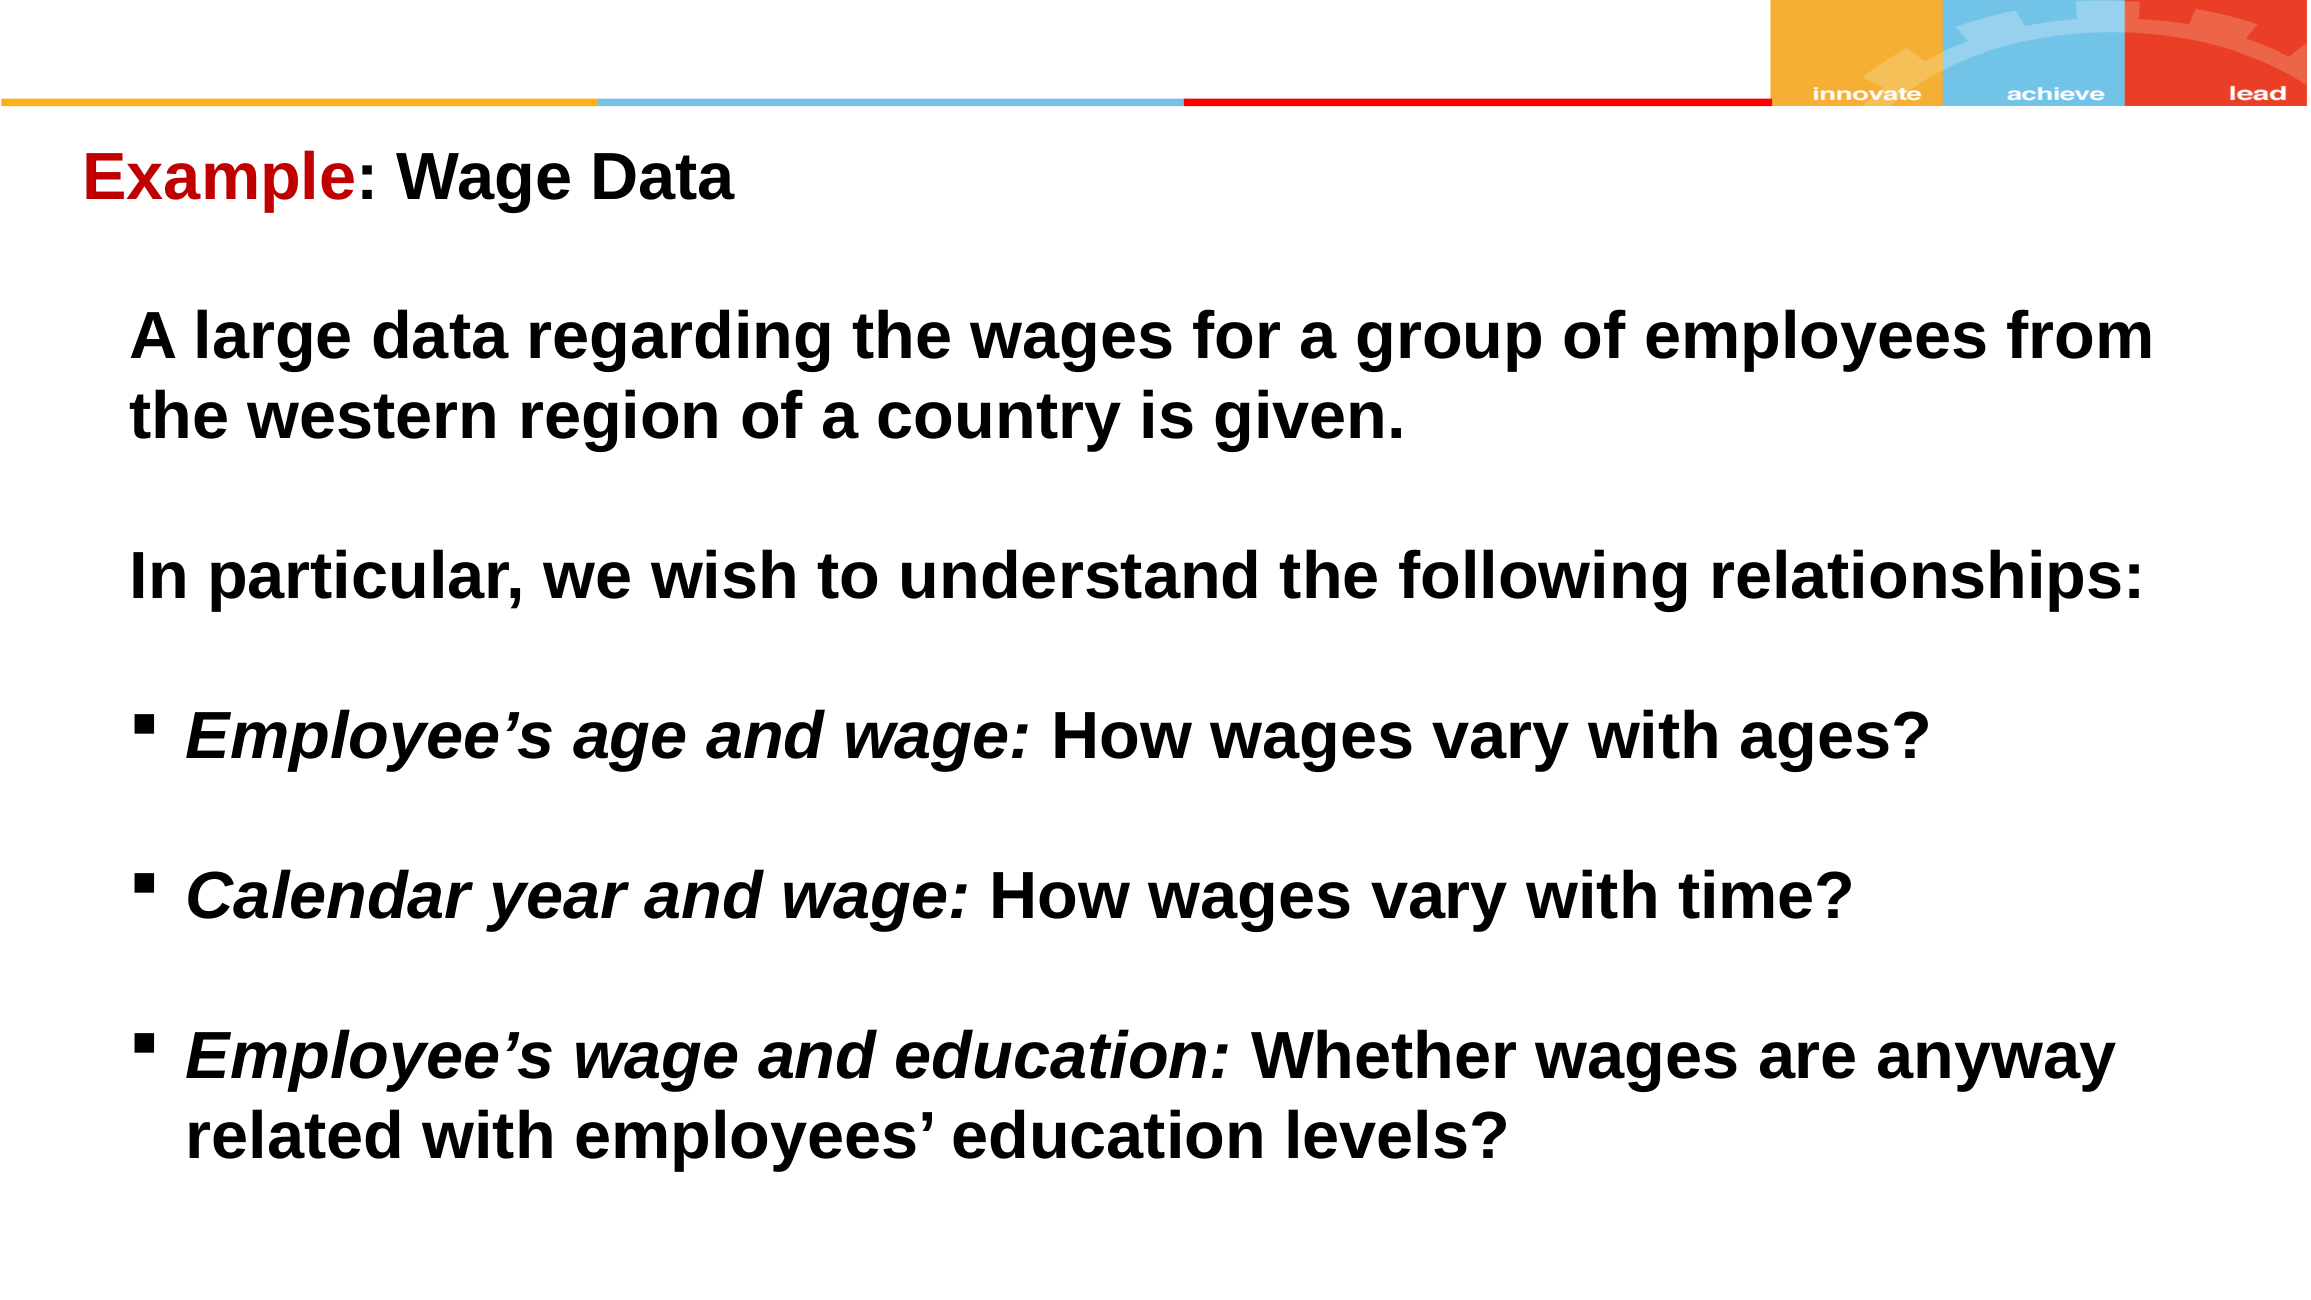

Example: Wage Data

A large data regarding the wages for a group of employees from the western region of a country is given.

In particular, we wish to understand the following relationships:

Employee’s age and wage: How wages vary with ages?

Calendar year and wage: How wages vary with time?

Employee’s wage and education: Whether wages are anyway related with employees’ education levels?